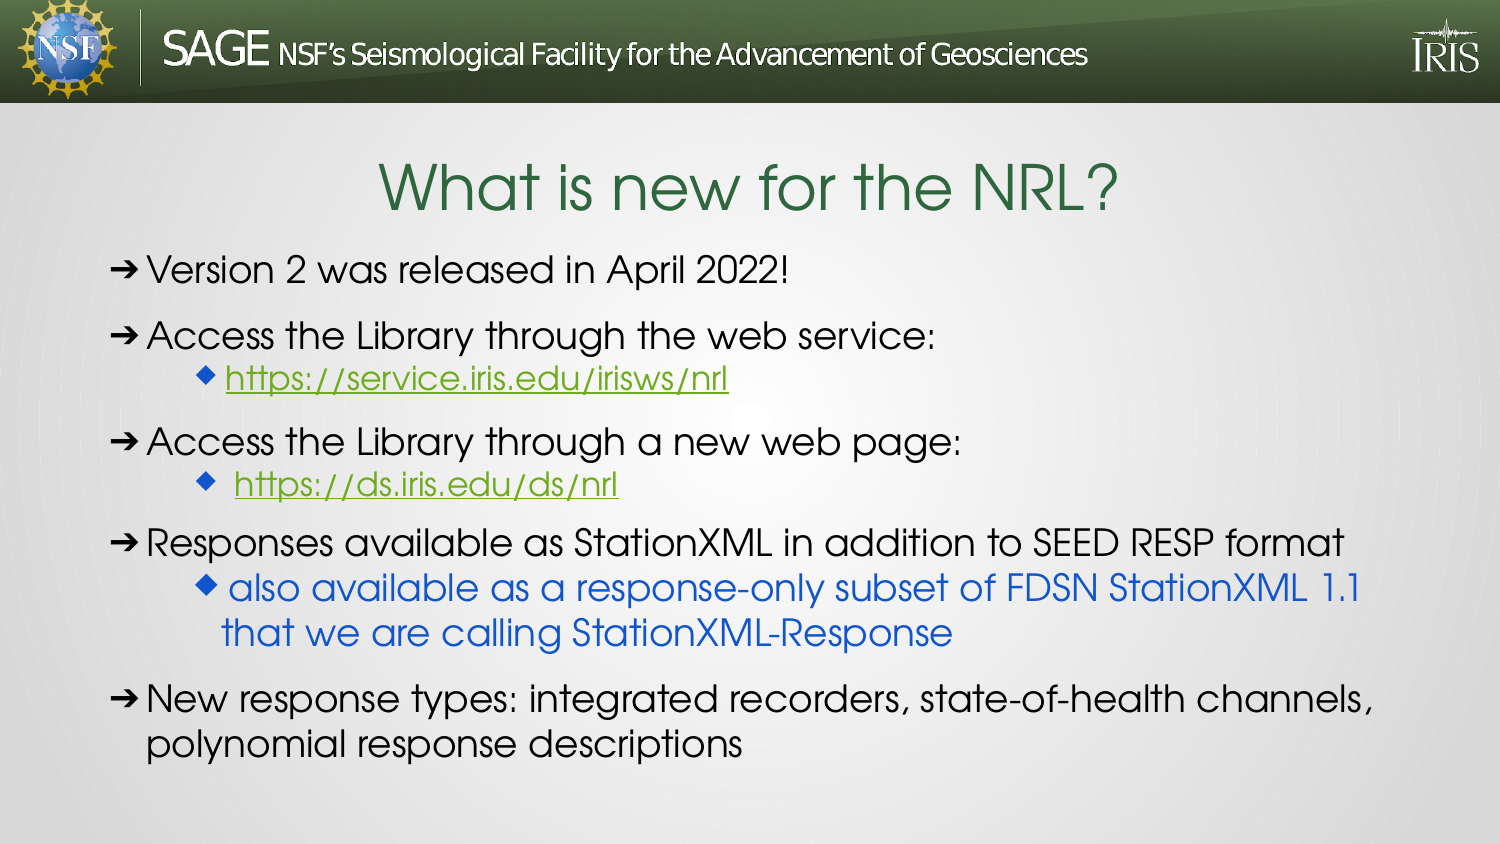

# What is new for the NRL?
Version 2 was released in April 2022!
Access the Library through the web service:
https://service.iris.edu/irisws/nrl
Access the Library through a new web page:
 https://ds.iris.edu/ds/nrl
Responses available as StationXML in addition to SEED RESP format
also available as a response-only subset of FDSN StationXML 1.1 that we are calling StationXML-Response
New response types: integrated recorders, state-of-health channels, polynomial response descriptions